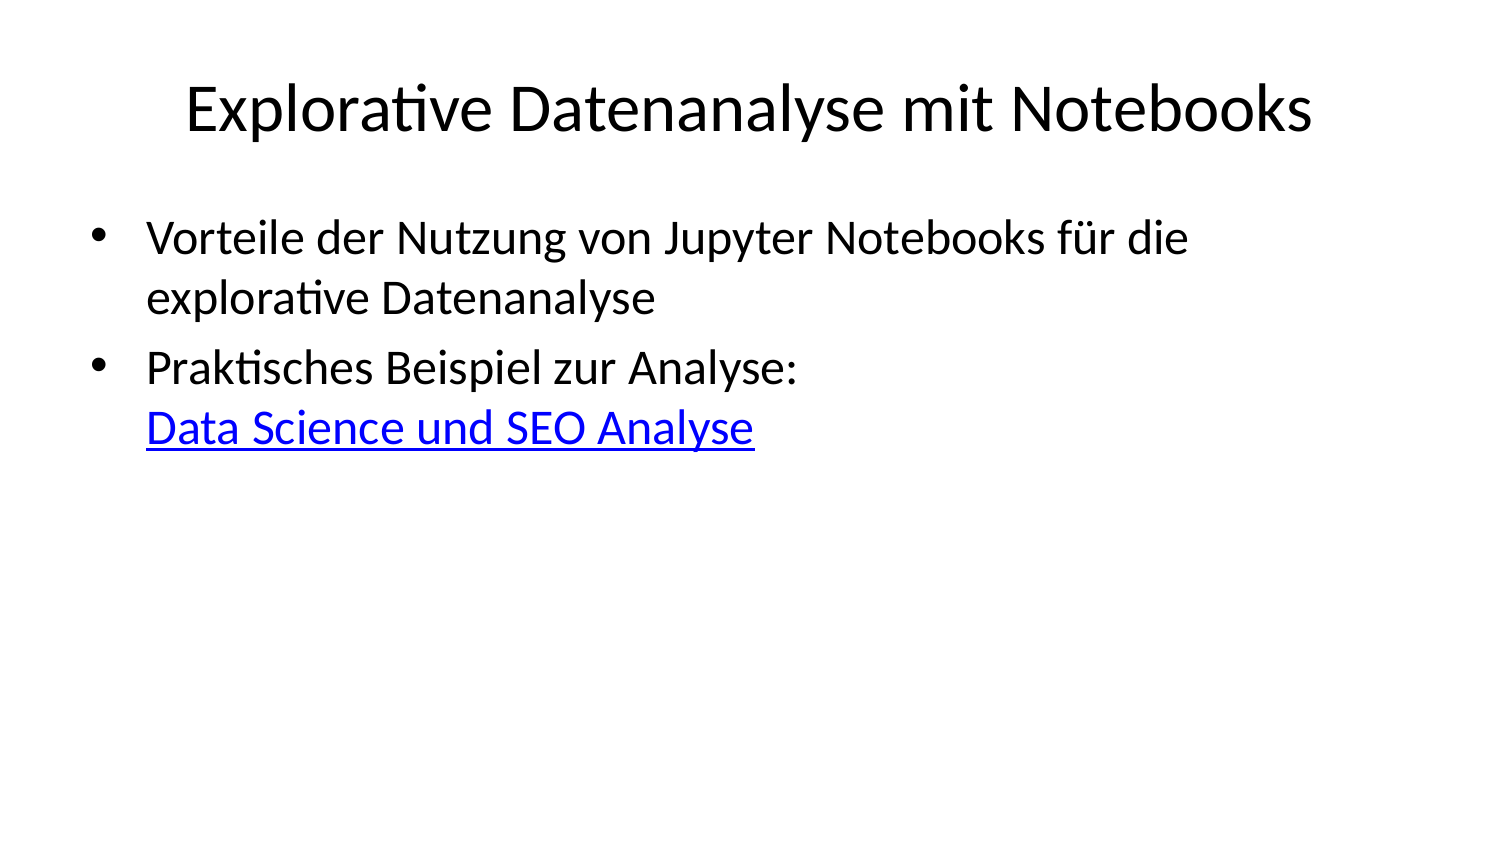

# Explorative Datenanalyse mit Notebooks
Vorteile der Nutzung von Jupyter Notebooks für die explorative Datenanalyse
Praktisches Beispiel zur Analyse: Data Science und SEO Analyse